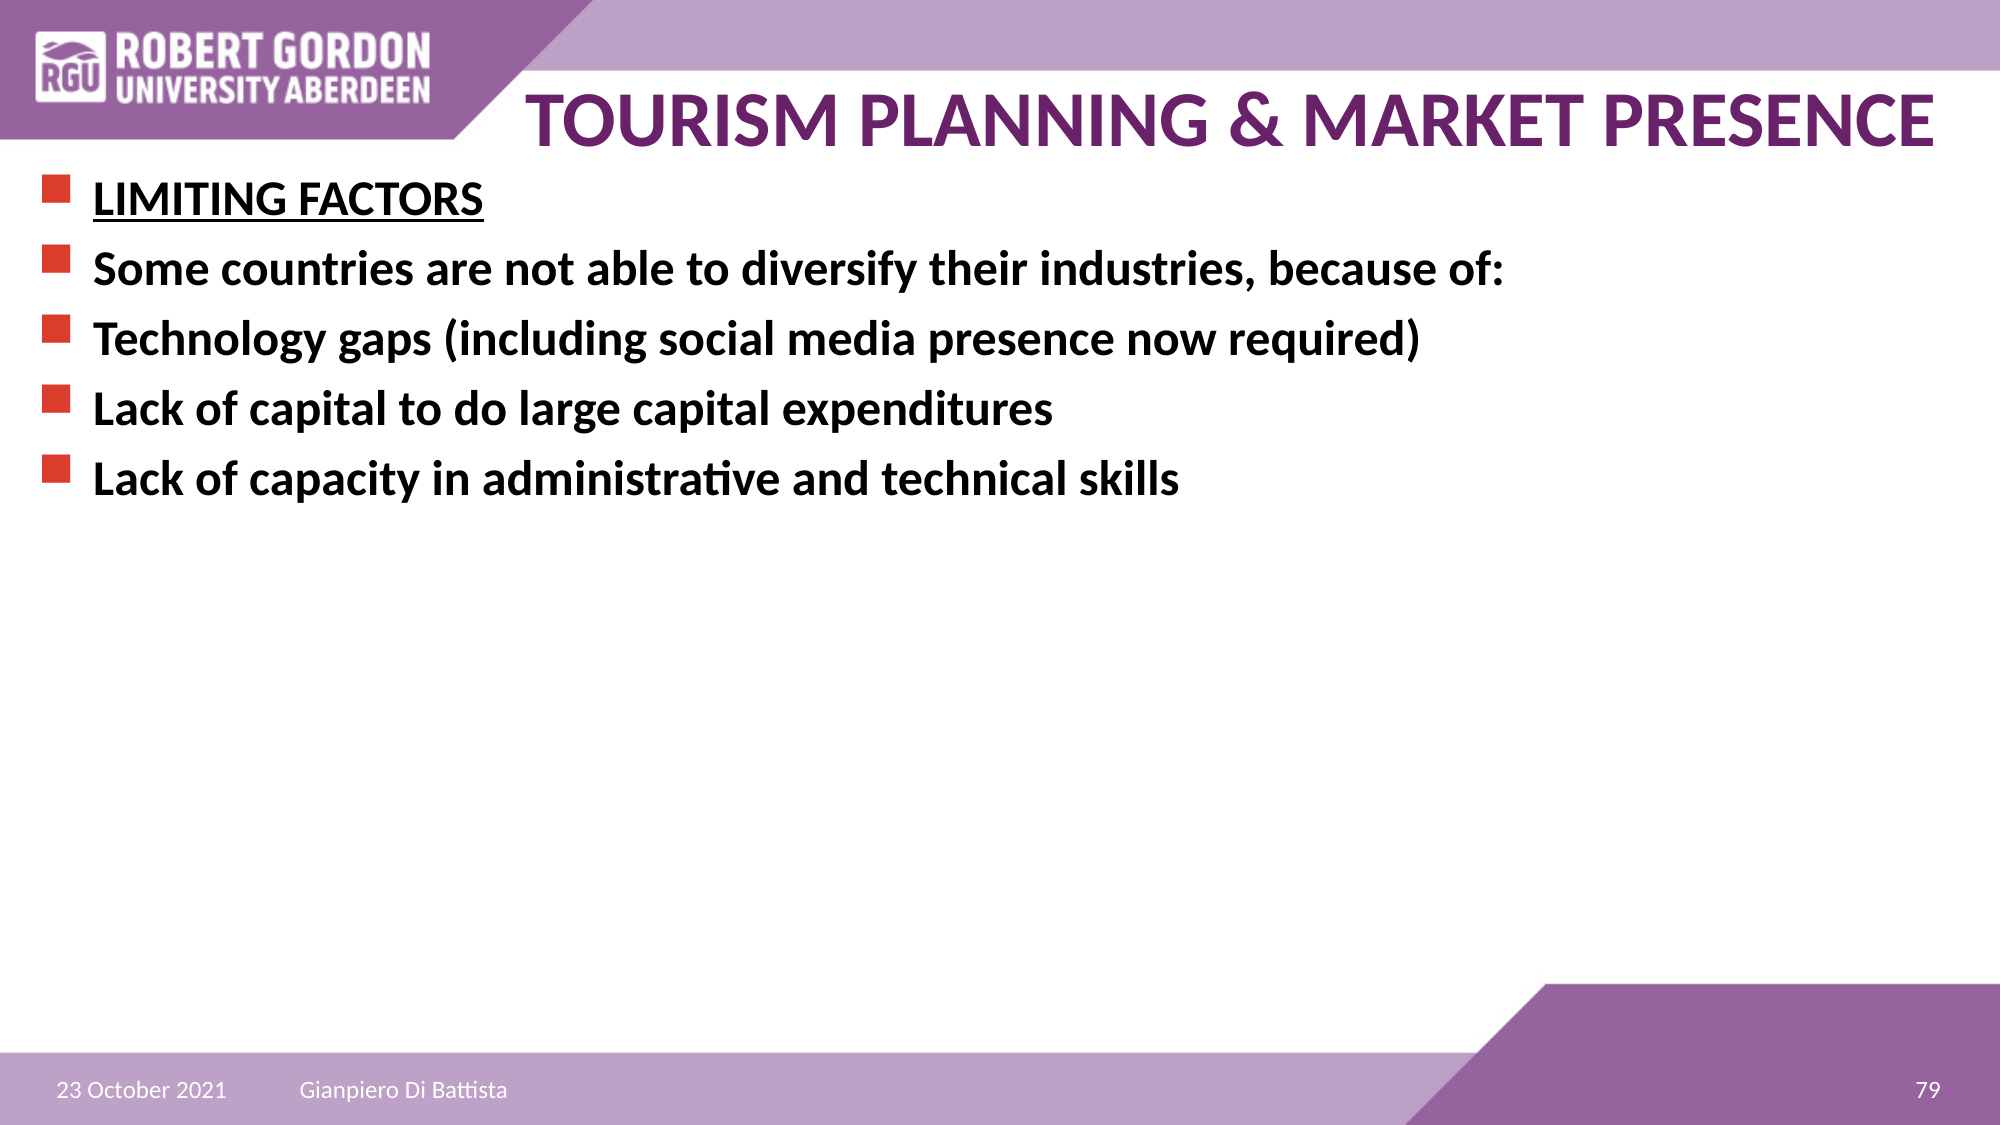

TOURISM PLANNING & MARKET PRESENCE
LIMITING FACTORS
Some countries are not able to diversify their industries, because of:
Technology gaps (including social media presence now required)
Lack of capital to do large capital expenditures
Lack of capacity in administrative and technical skills

79
23 October 2021
Gianpiero Di Battista